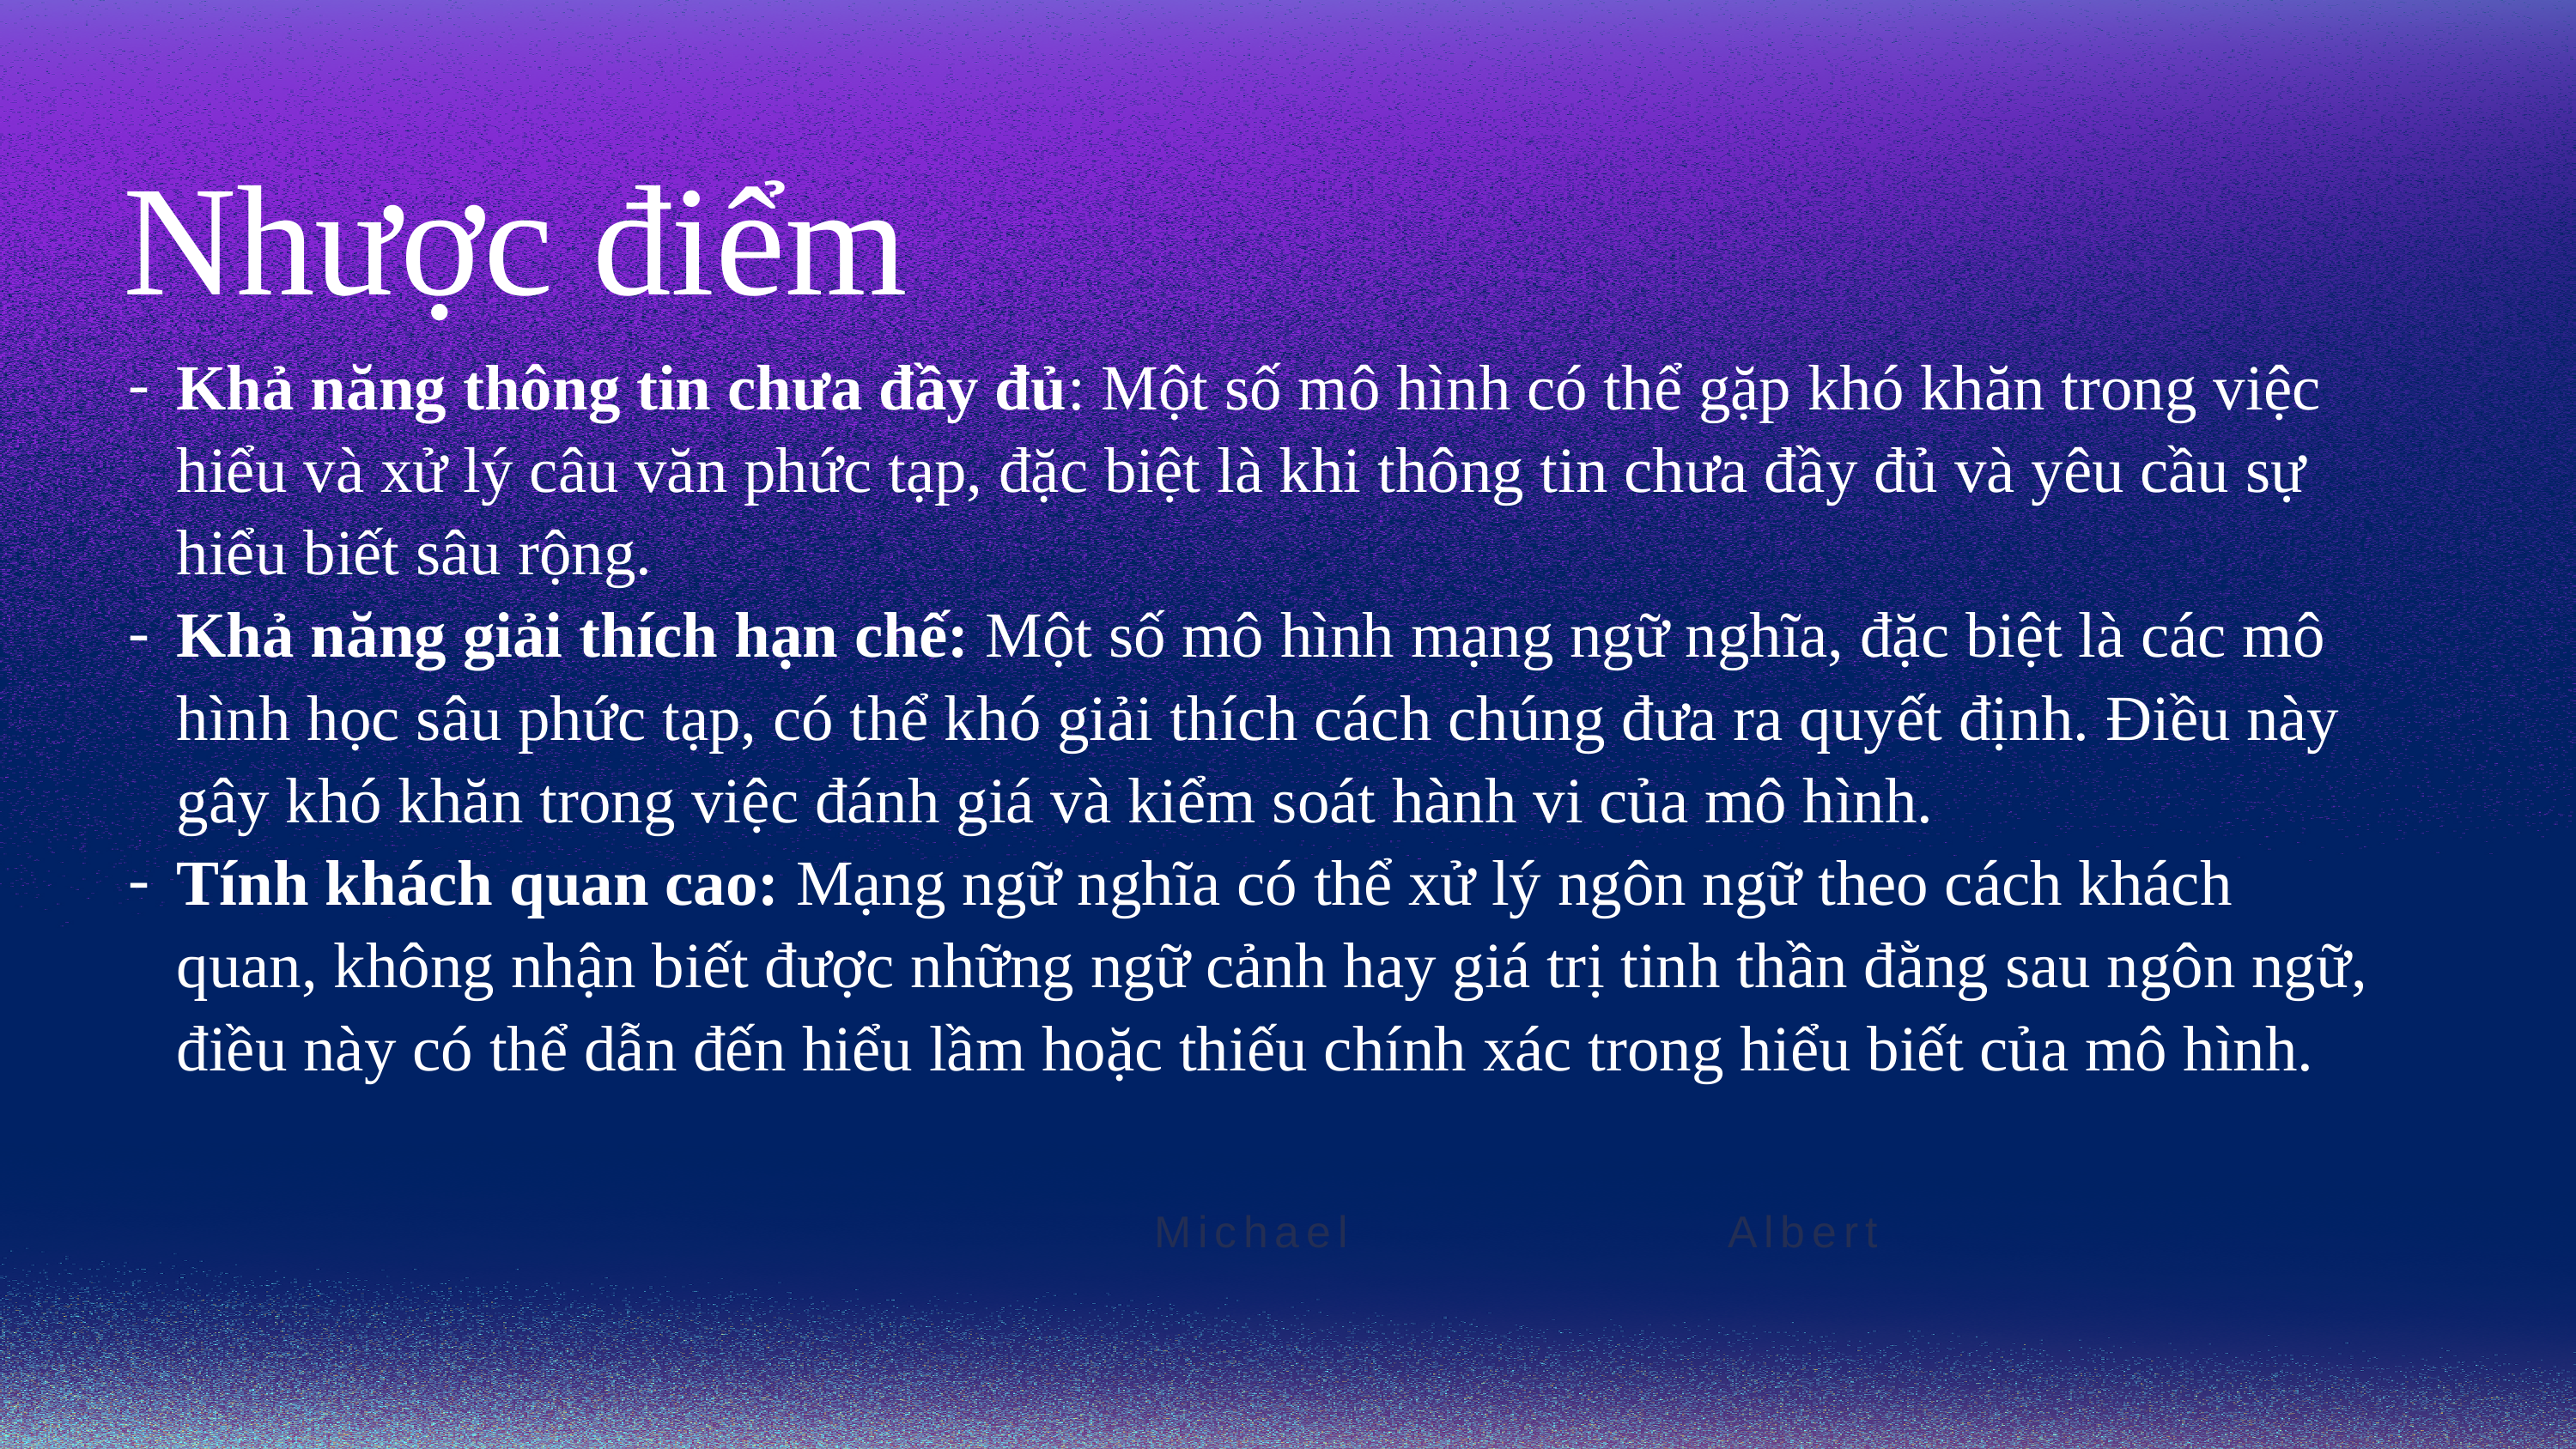

Nhược điểm

Khả năng thông tin chưa đầy đủ: Một số mô hình có thể gặp khó khăn trong việc hiểu và xử lý câu văn phức tạp, đặc biệt là khi thông tin chưa đầy đủ và yêu cầu sự hiểu biết sâu rộng.
Khả năng giải thích hạn chế: Một số mô hình mạng ngữ nghĩa, đặc biệt là các mô hình học sâu phức tạp, có thể khó giải thích cách chúng đưa ra quyết định. Điều này gây khó khăn trong việc đánh giá và kiểm soát hành vi của mô hình.
Tính khách quan cao: Mạng ngữ nghĩa có thể xử lý ngôn ngữ theo cách khách quan, không nhận biết được những ngữ cảnh hay giá trị tinh thần đằng sau ngôn ngữ, điều này có thể dẫn đến hiểu lầm hoặc thiếu chính xác trong hiểu biết của mô hình.
Michael
Albert